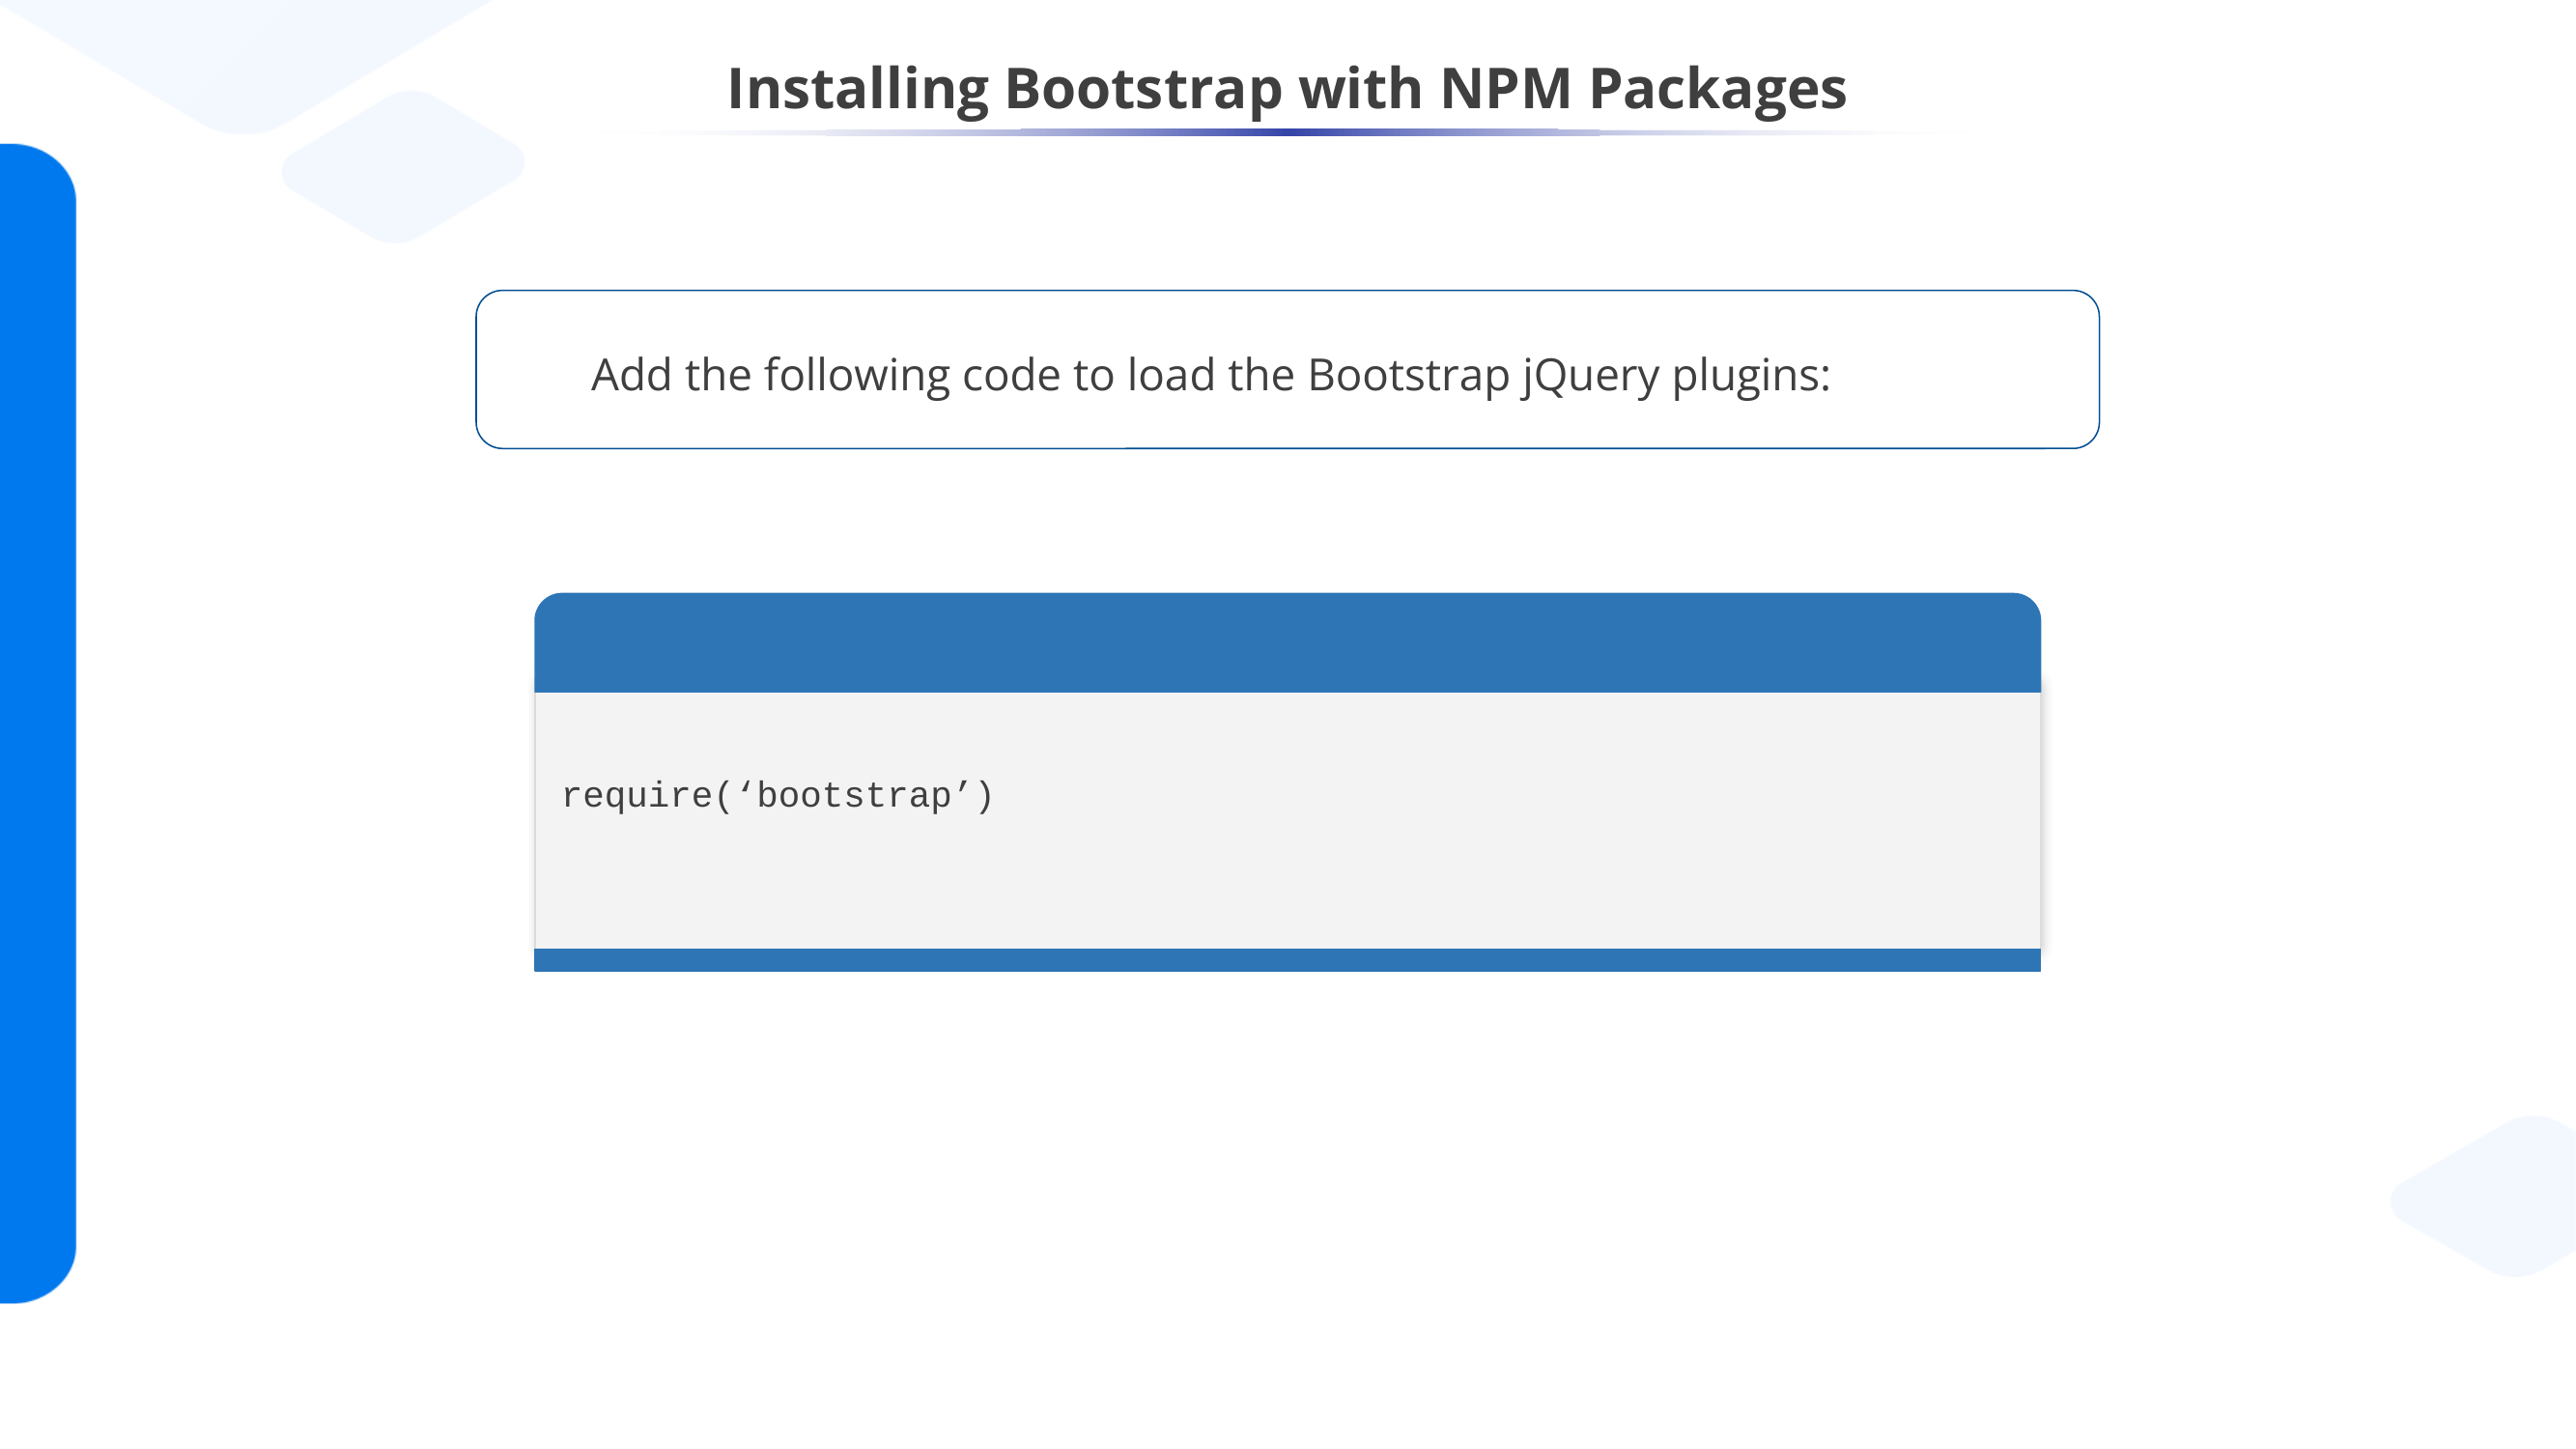

# Installing Bootstrap with NPM Packages

Add the following code to load the Bootstrap jQuery plugins:

require(‘bootstrap’)